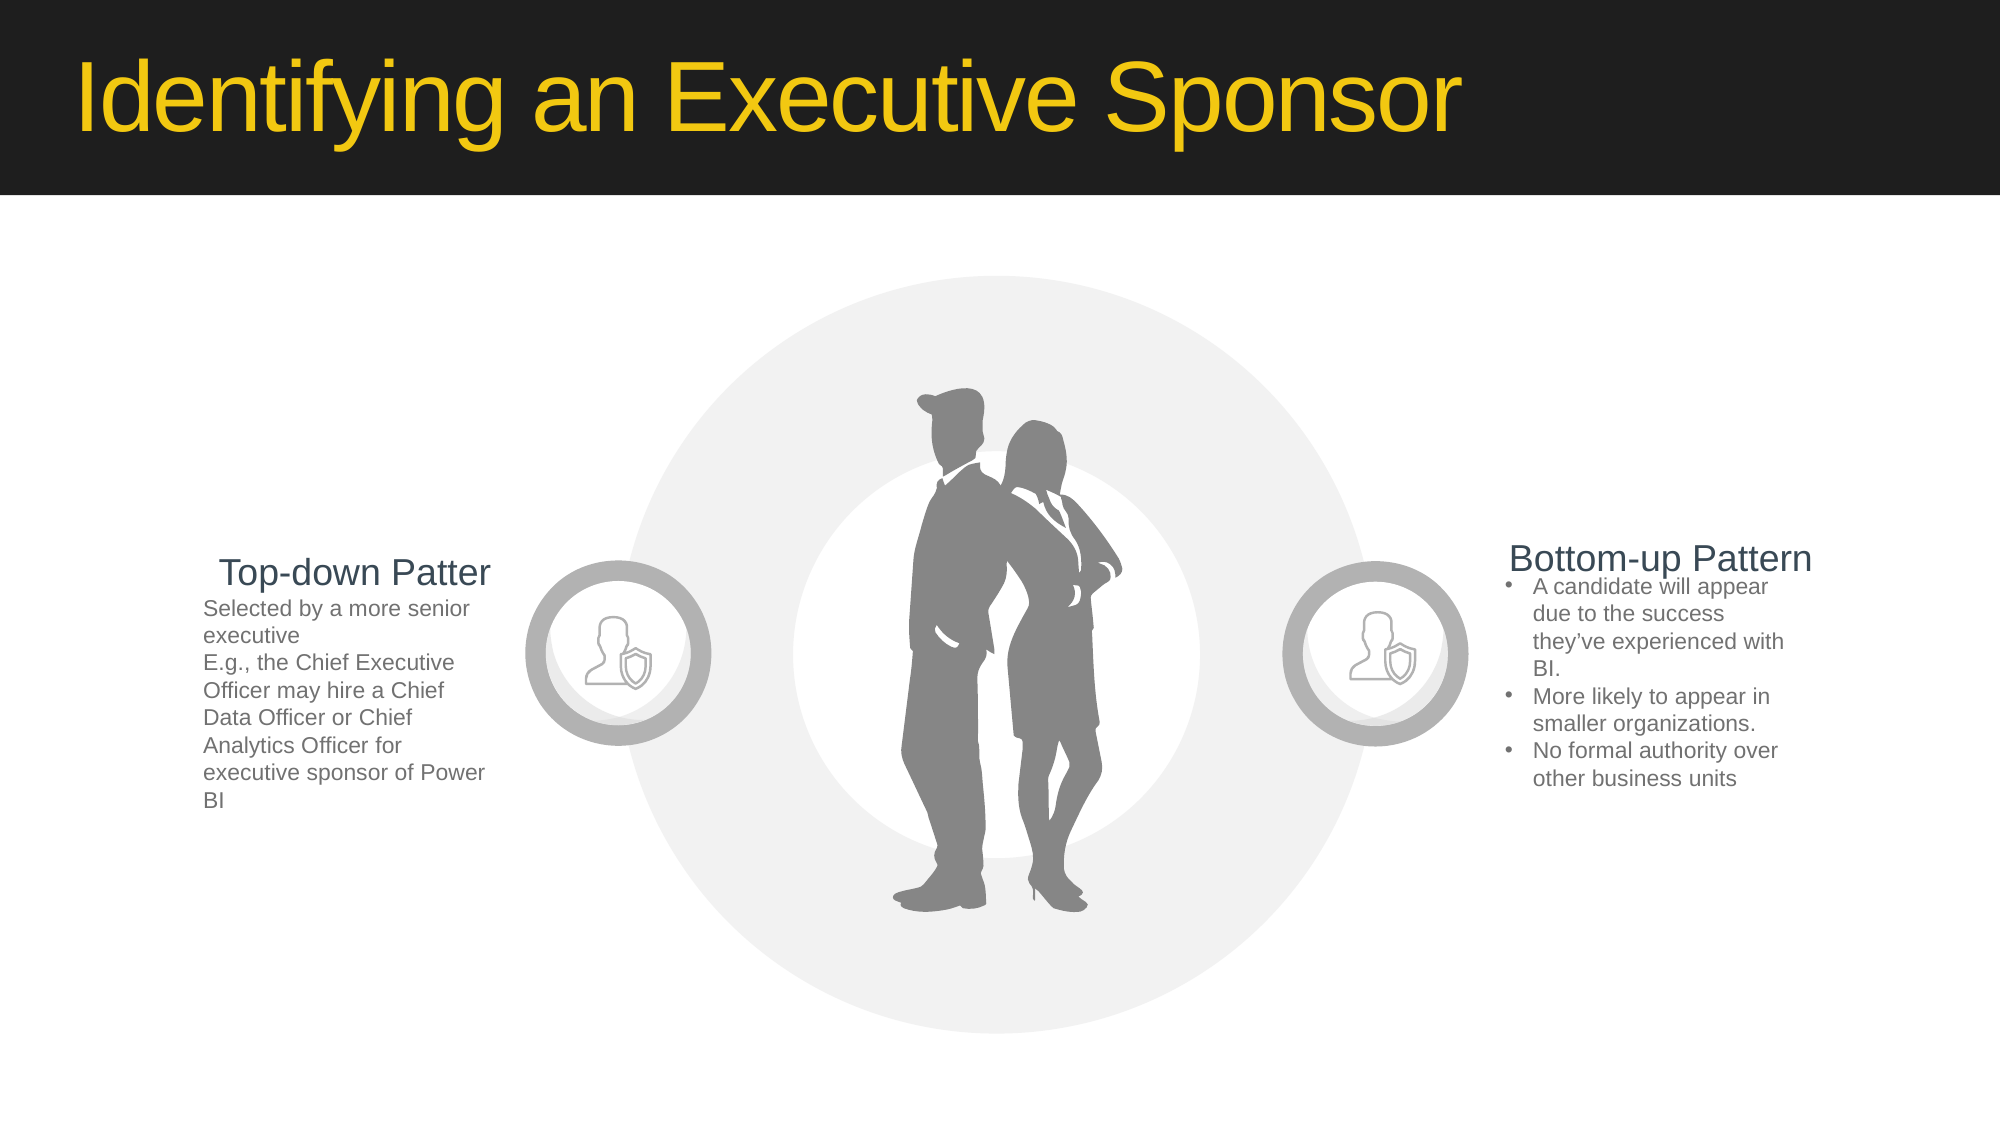

# Identifying an Executive Sponsor

Bottom-up Pattern
A candidate will appear due to the success they’ve experienced with BI.
More likely to appear in smaller organizations.
No formal authority over other business units
Top-down Patter
Selected by a more senior executive
E.g., the Chief Executive Officer may hire a Chief Data Officer or Chief Analytics Officer for executive sponsor of Power BI